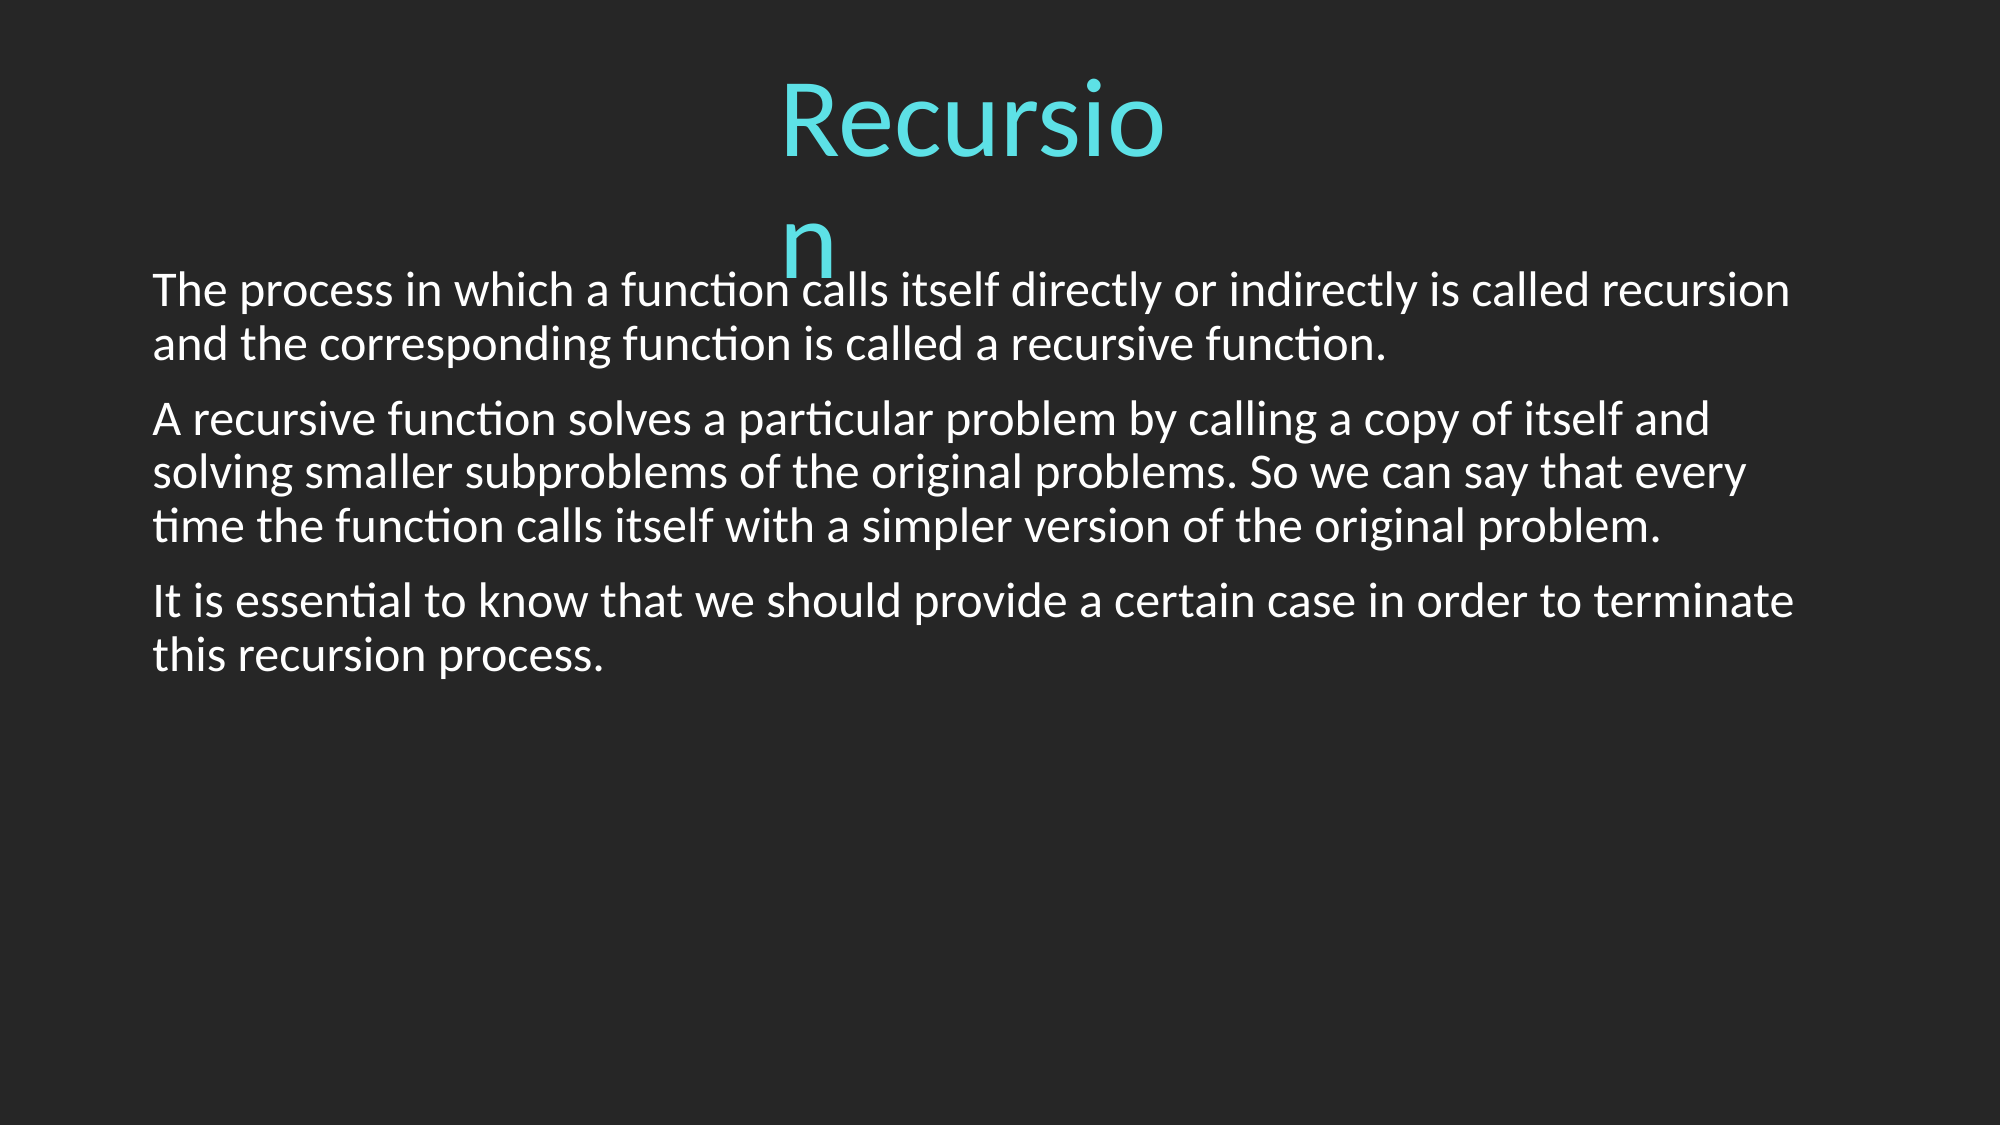

# Recursion
The process in which a function calls itself directly or indirectly is called recursion and the corresponding function is called a recursive function.
A recursive function solves a particular problem by calling a copy of itself and solving smaller subproblems of the original problems. So we can say that every time the function calls itself with a simpler version of the original problem.
It is essential to know that we should provide a certain case in order to terminate this recursion process.